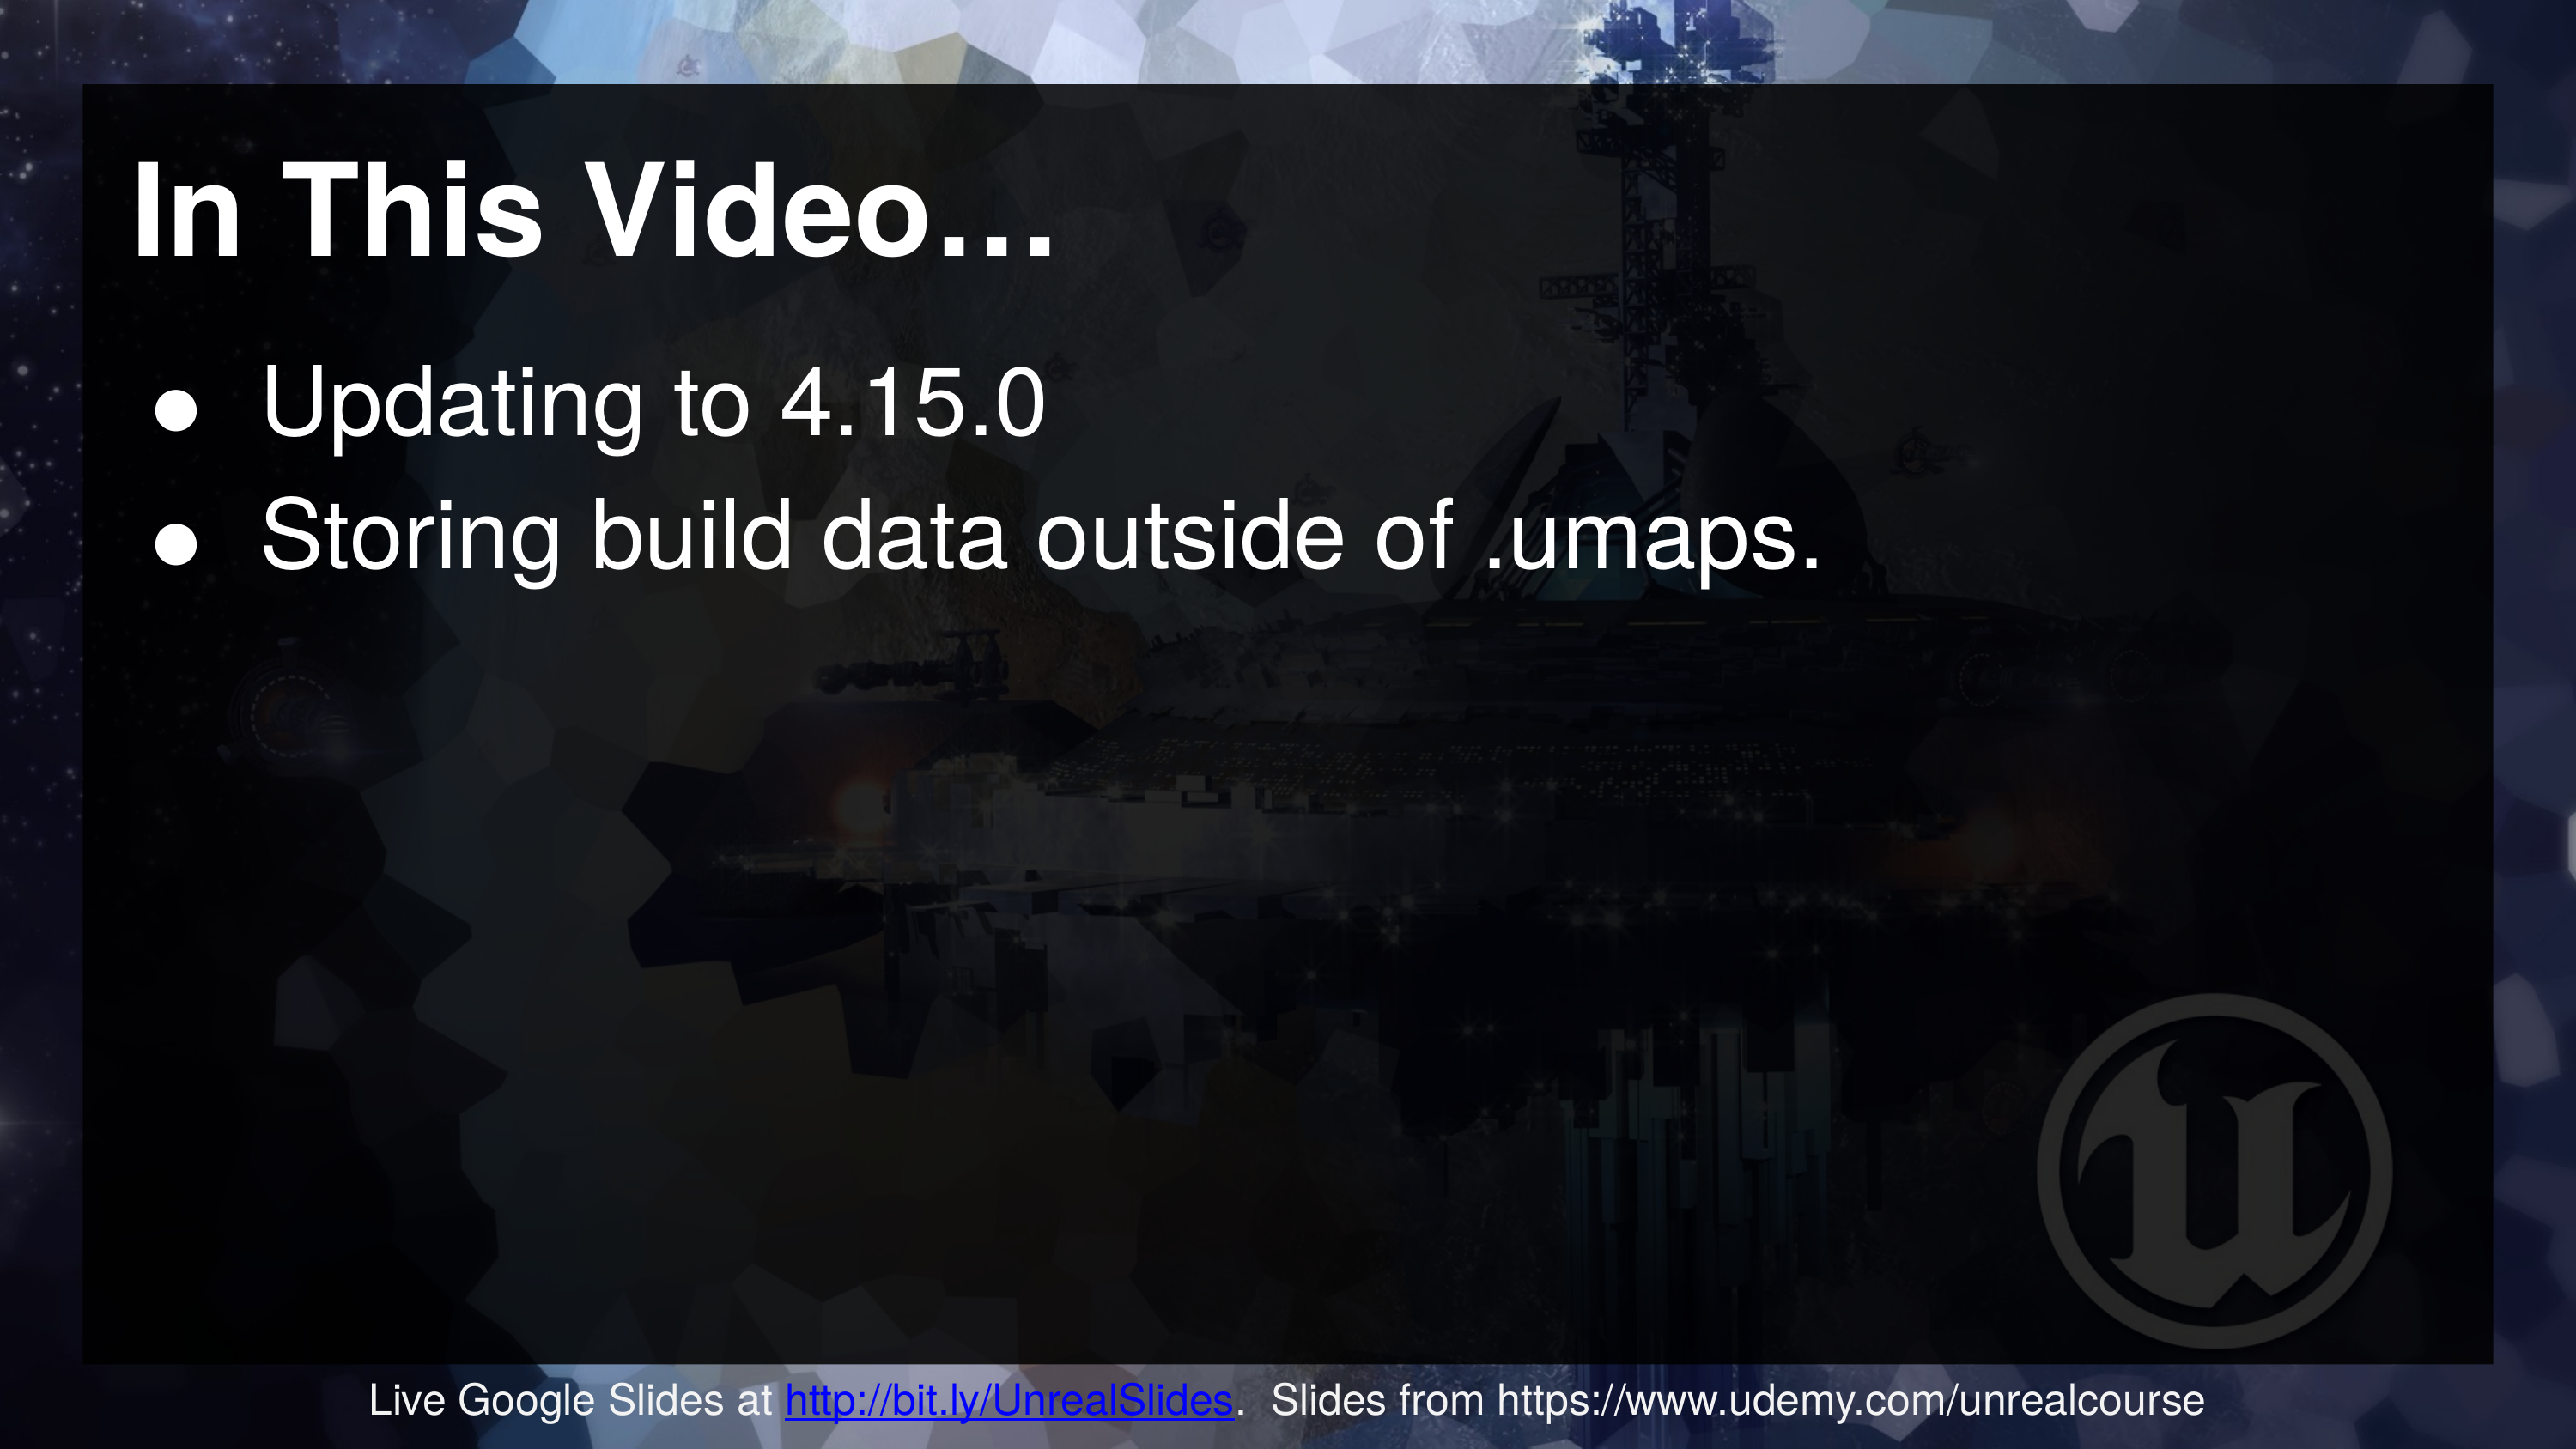

# In This Video…
Updating to 4.15.0
Storing build data outside of .umaps.